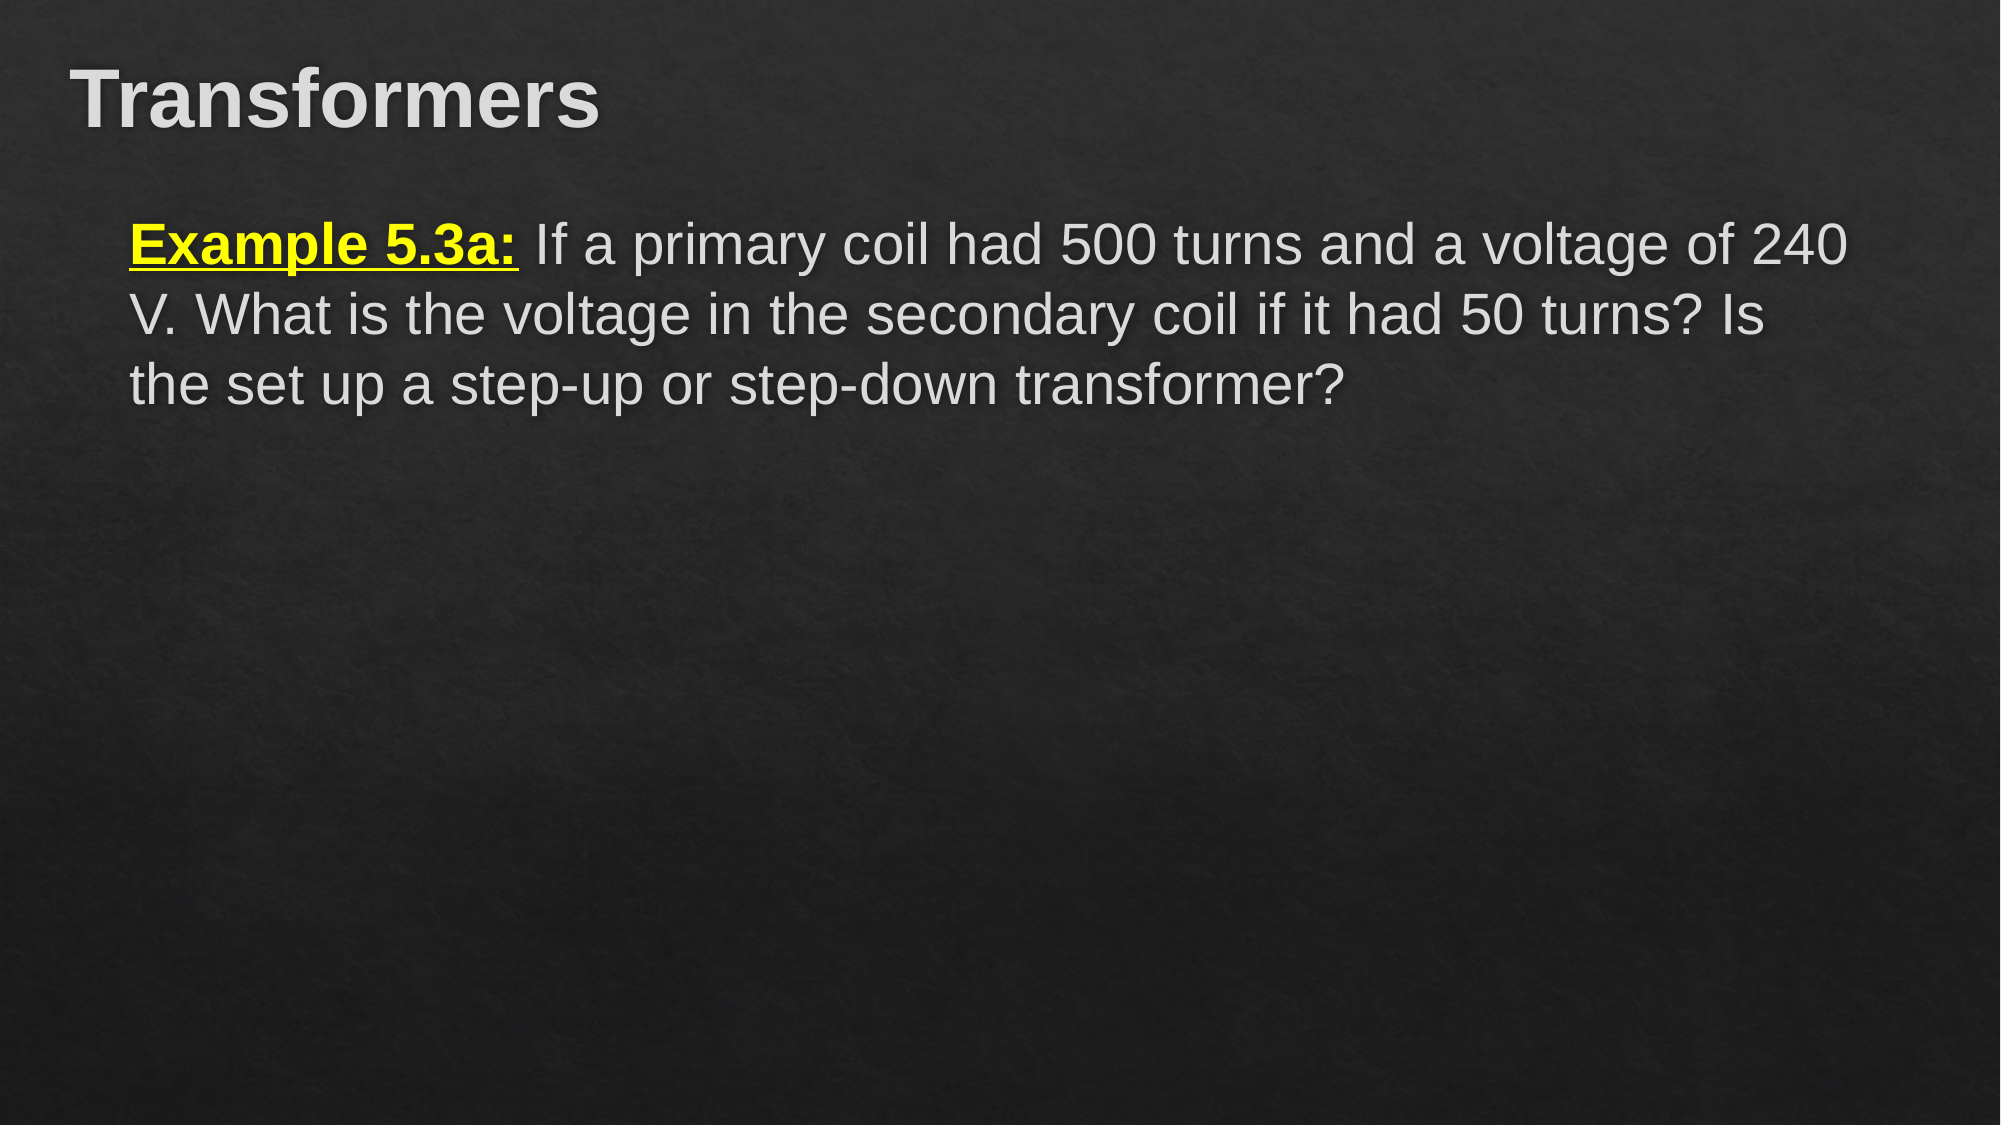

# Transformers
Example 5.3a: If a primary coil had 500 turns and a voltage of 240 V. What is the voltage in the secondary coil if it had 50 turns? Is the set up a step-up or step-down transformer?